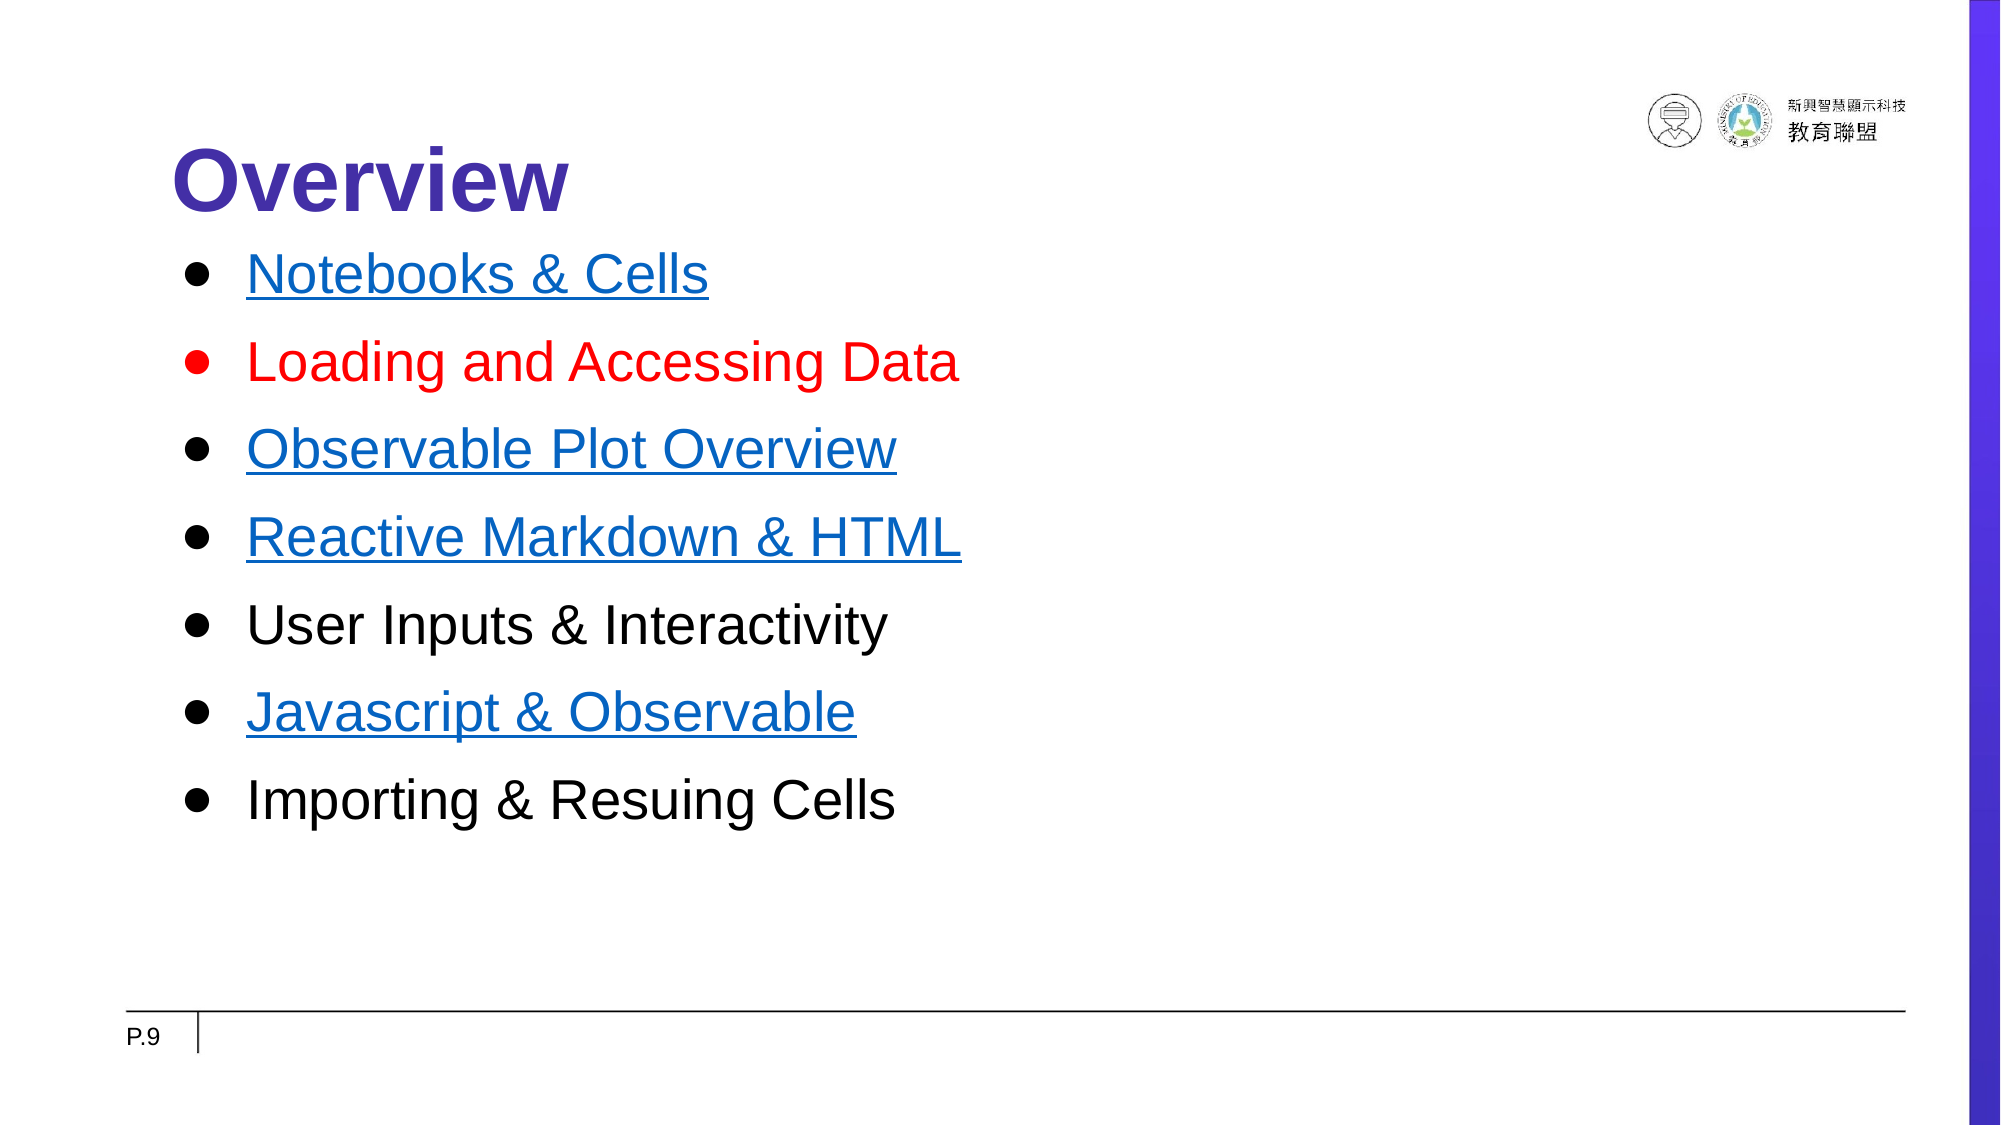

# Overview
Notebooks & Cells
Loading and Accessing Data
Observable Plot Overview
Reactive Markdown & HTML
User Inputs & Interactivity
Javascript & Observable
Importing & Resuing Cells

P.9